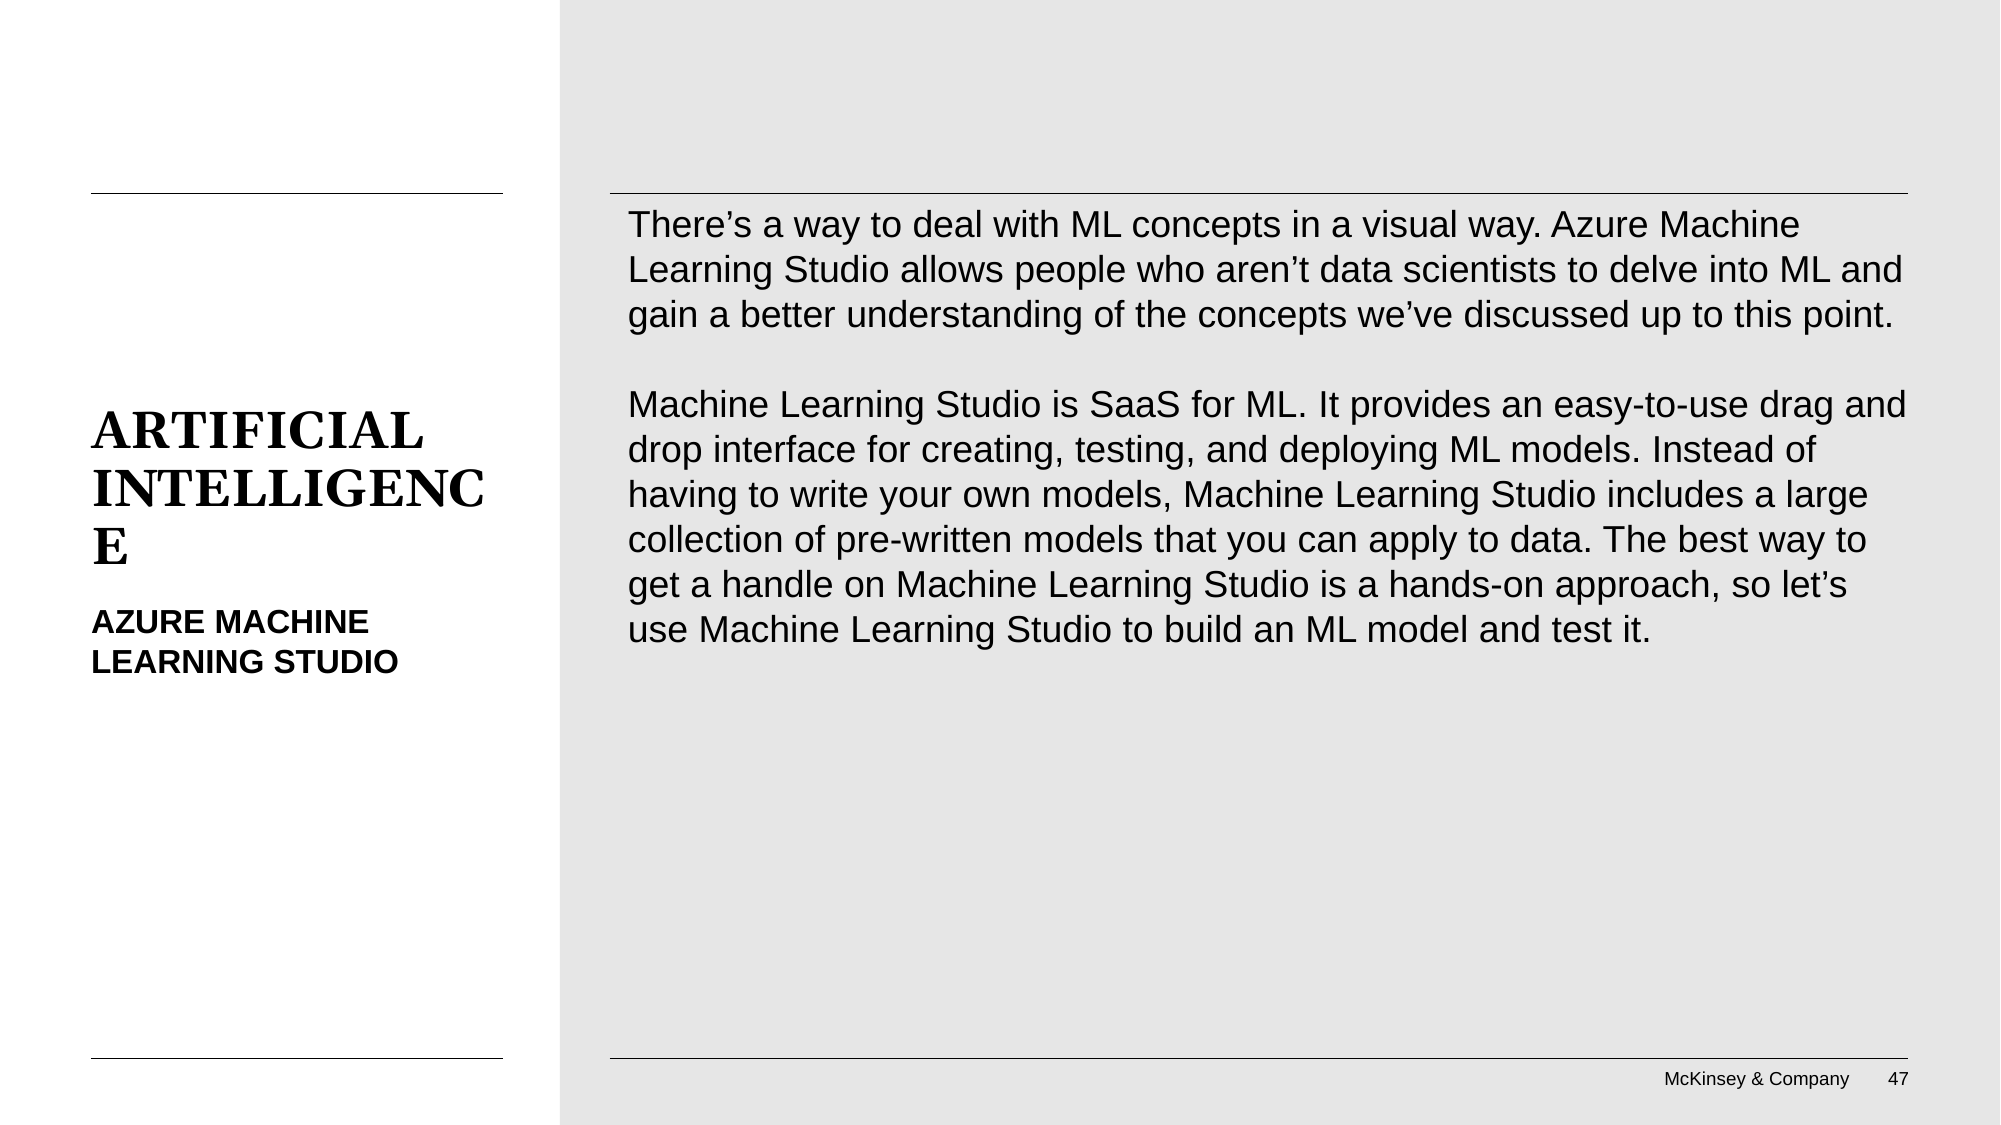

There’s a way to deal with ML concepts in a visual way. Azure Machine Learning Studio allows people who aren’t data scientists to delve into ML and gain a better understanding of the concepts we’ve discussed up to this point.

Machine Learning Studio is SaaS for ML. It provides an easy-to-use drag and drop interface for creating, testing, and deploying ML models. Instead of having to write your own models, Machine Learning Studio includes a large collection of pre-written models that you can apply to data. The best way to get a handle on Machine Learning Studio is a hands-on approach, so let’s use Machine Learning Studio to build an ML model and test it.

# Artificial Intelligence
Azure Machine Learning Studio